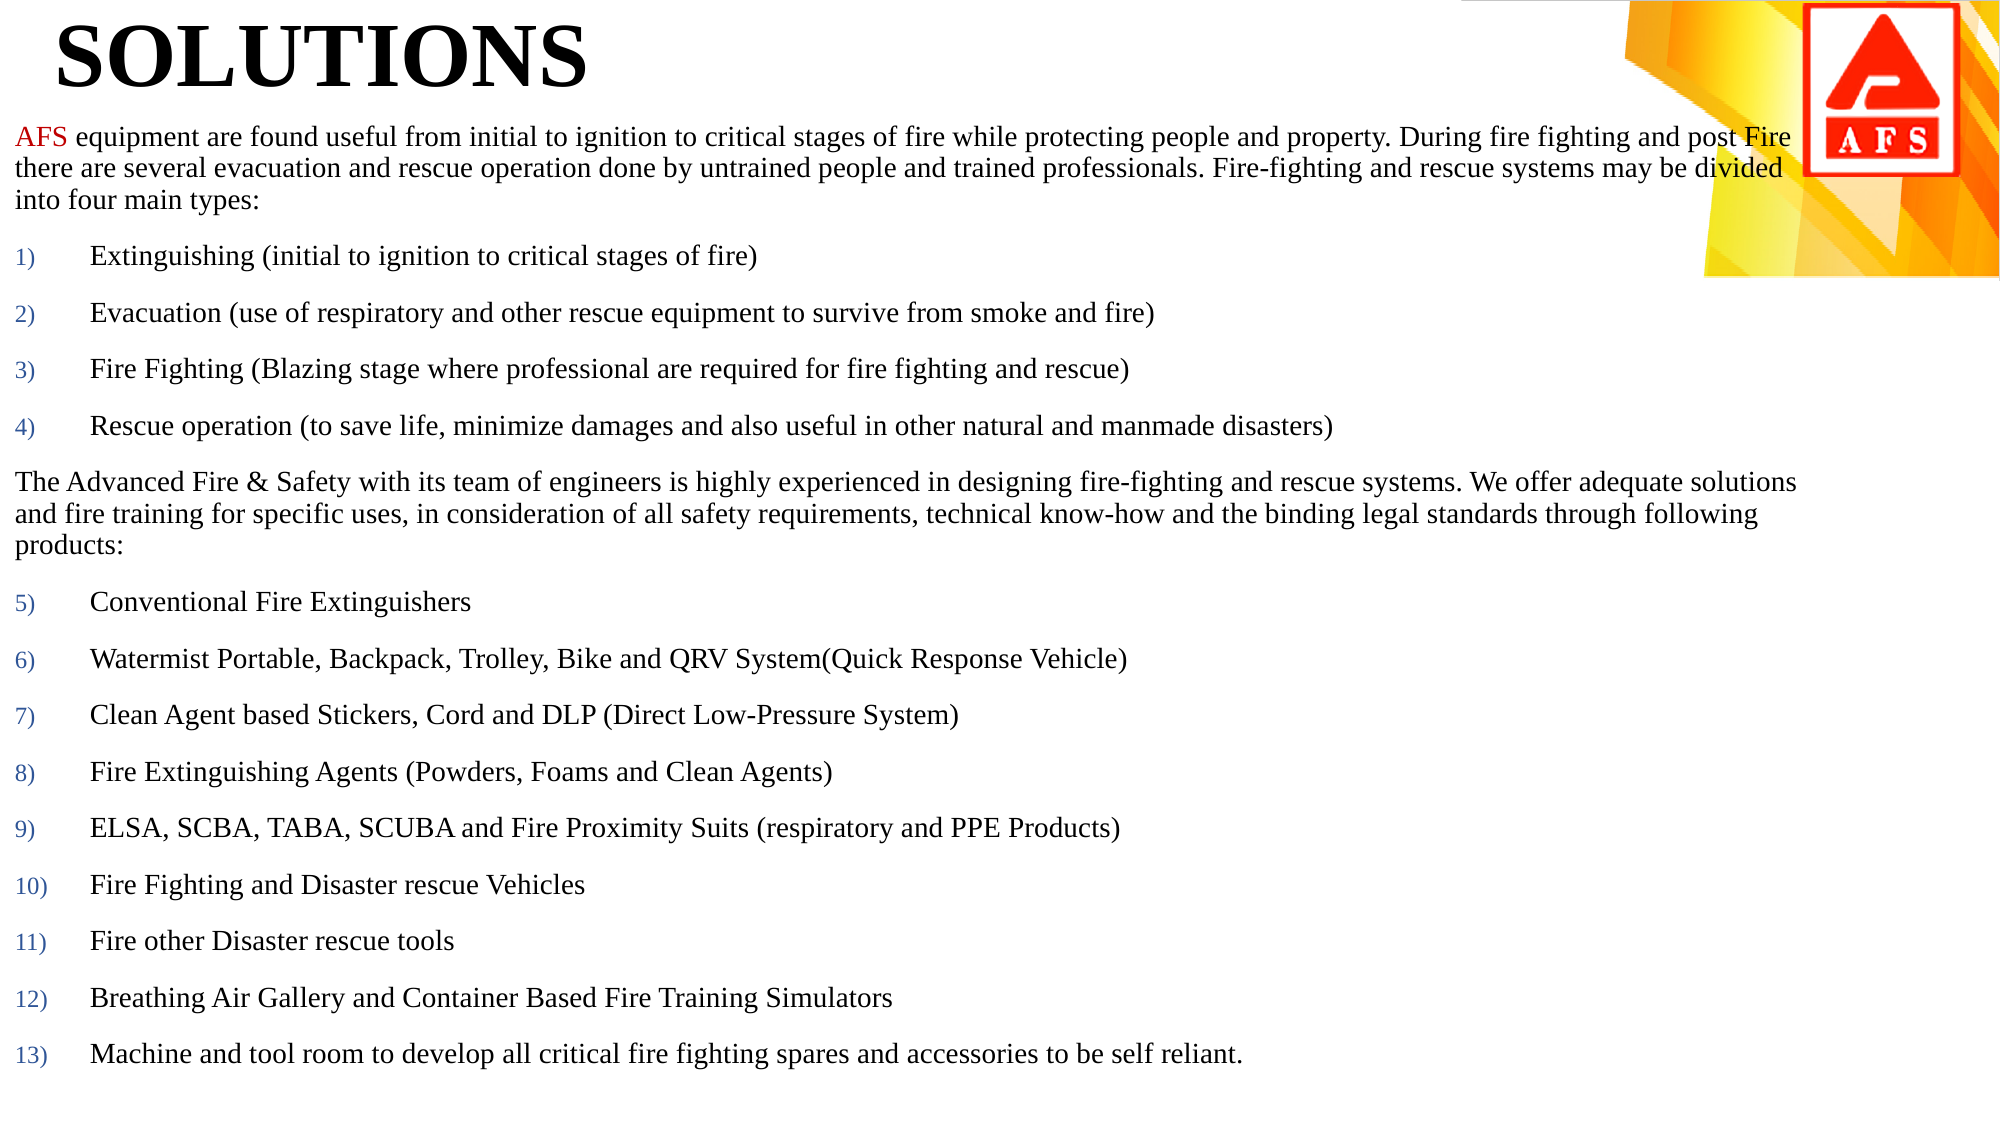

Solutions

AFS equipment are found useful from initial to ignition to critical stages of fire while protecting people and property. During fire fighting and post Fire there are several evacuation and rescue operation done by untrained people and trained professionals. Fire-fighting and rescue systems may be divided into four main types:
Extinguishing (initial to ignition to critical stages of fire)
Evacuation (use of respiratory and other rescue equipment to survive from smoke and fire)
Fire Fighting (Blazing stage where professional are required for fire fighting and rescue)
Rescue operation (to save life, minimize damages and also useful in other natural and manmade disasters)
The Advanced Fire & Safety with its team of engineers is highly experienced in designing fire-fighting and rescue systems. We offer adequate solutions and fire training for specific uses, in consideration of all safety requirements, technical know-how and the binding legal standards through following products:
Conventional Fire Extinguishers
Watermist Portable, Backpack, Trolley, Bike and QRV System(Quick Response Vehicle)
Clean Agent based Stickers, Cord and DLP (Direct Low-Pressure System)
Fire Extinguishing Agents (Powders, Foams and Clean Agents)
ELSA, SCBA, TABA, SCUBA and Fire Proximity Suits (respiratory and PPE Products)
Fire Fighting and Disaster rescue Vehicles
Fire other Disaster rescue tools
Breathing Air Gallery and Container Based Fire Training Simulators
Machine and tool room to develop all critical fire fighting spares and accessories to be self reliant.